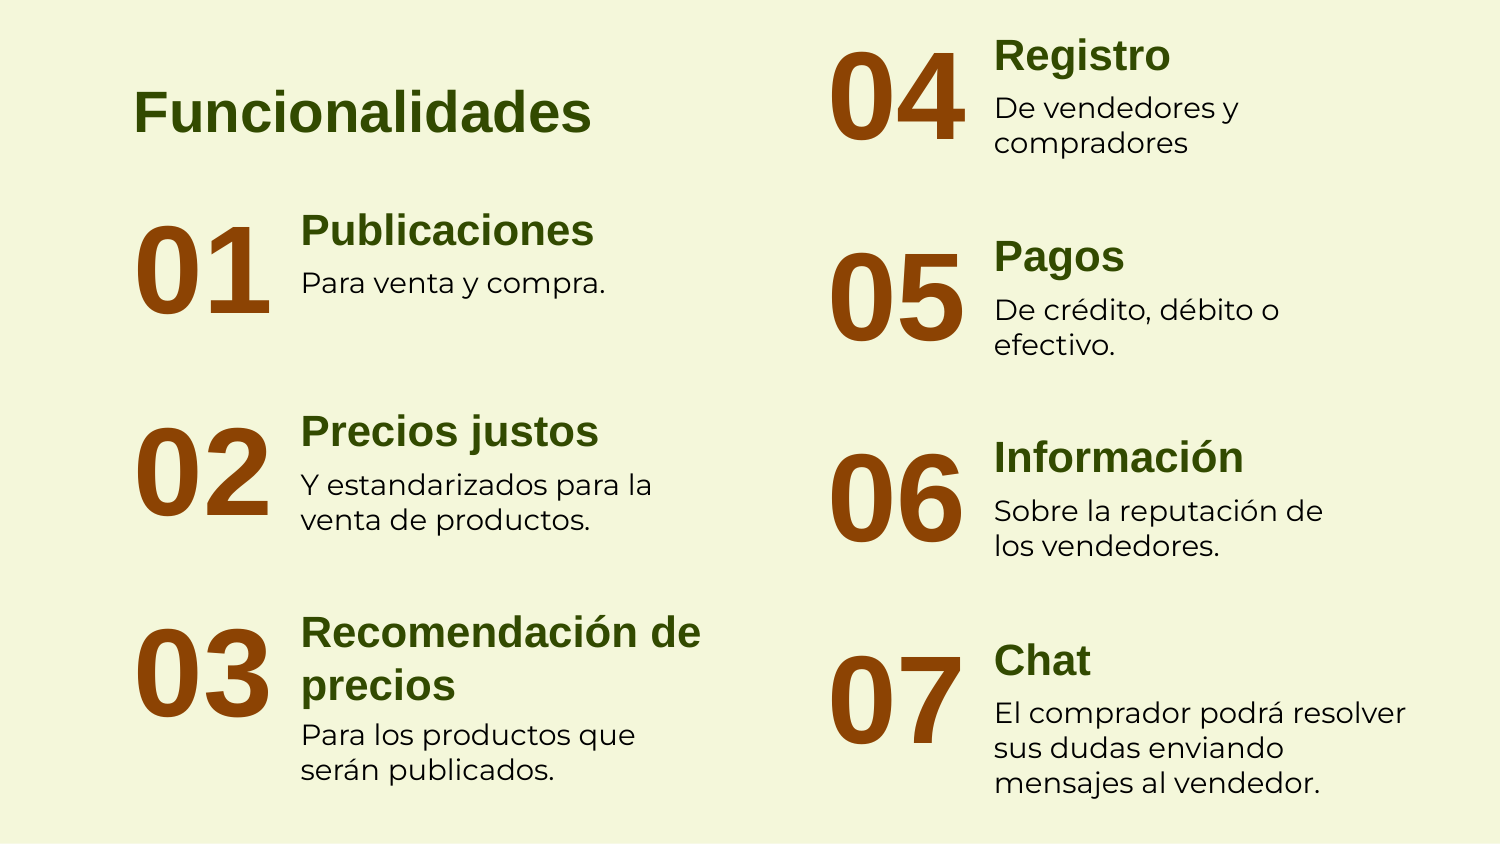

Registro
# Funcionalidades
04
De vendedores y compradores
Publicaciones
Pagos
01
Para venta y compra.
05
De crédito, débito o efectivo.
Precios justos
Información
02
Y estandarizados para la venta de productos.
06
Sobre la reputación de los vendedores.
Recomendación de precios
Chat
03
07
El comprador podrá resolver sus dudas enviando mensajes al vendedor.
Para los productos que serán publicados.